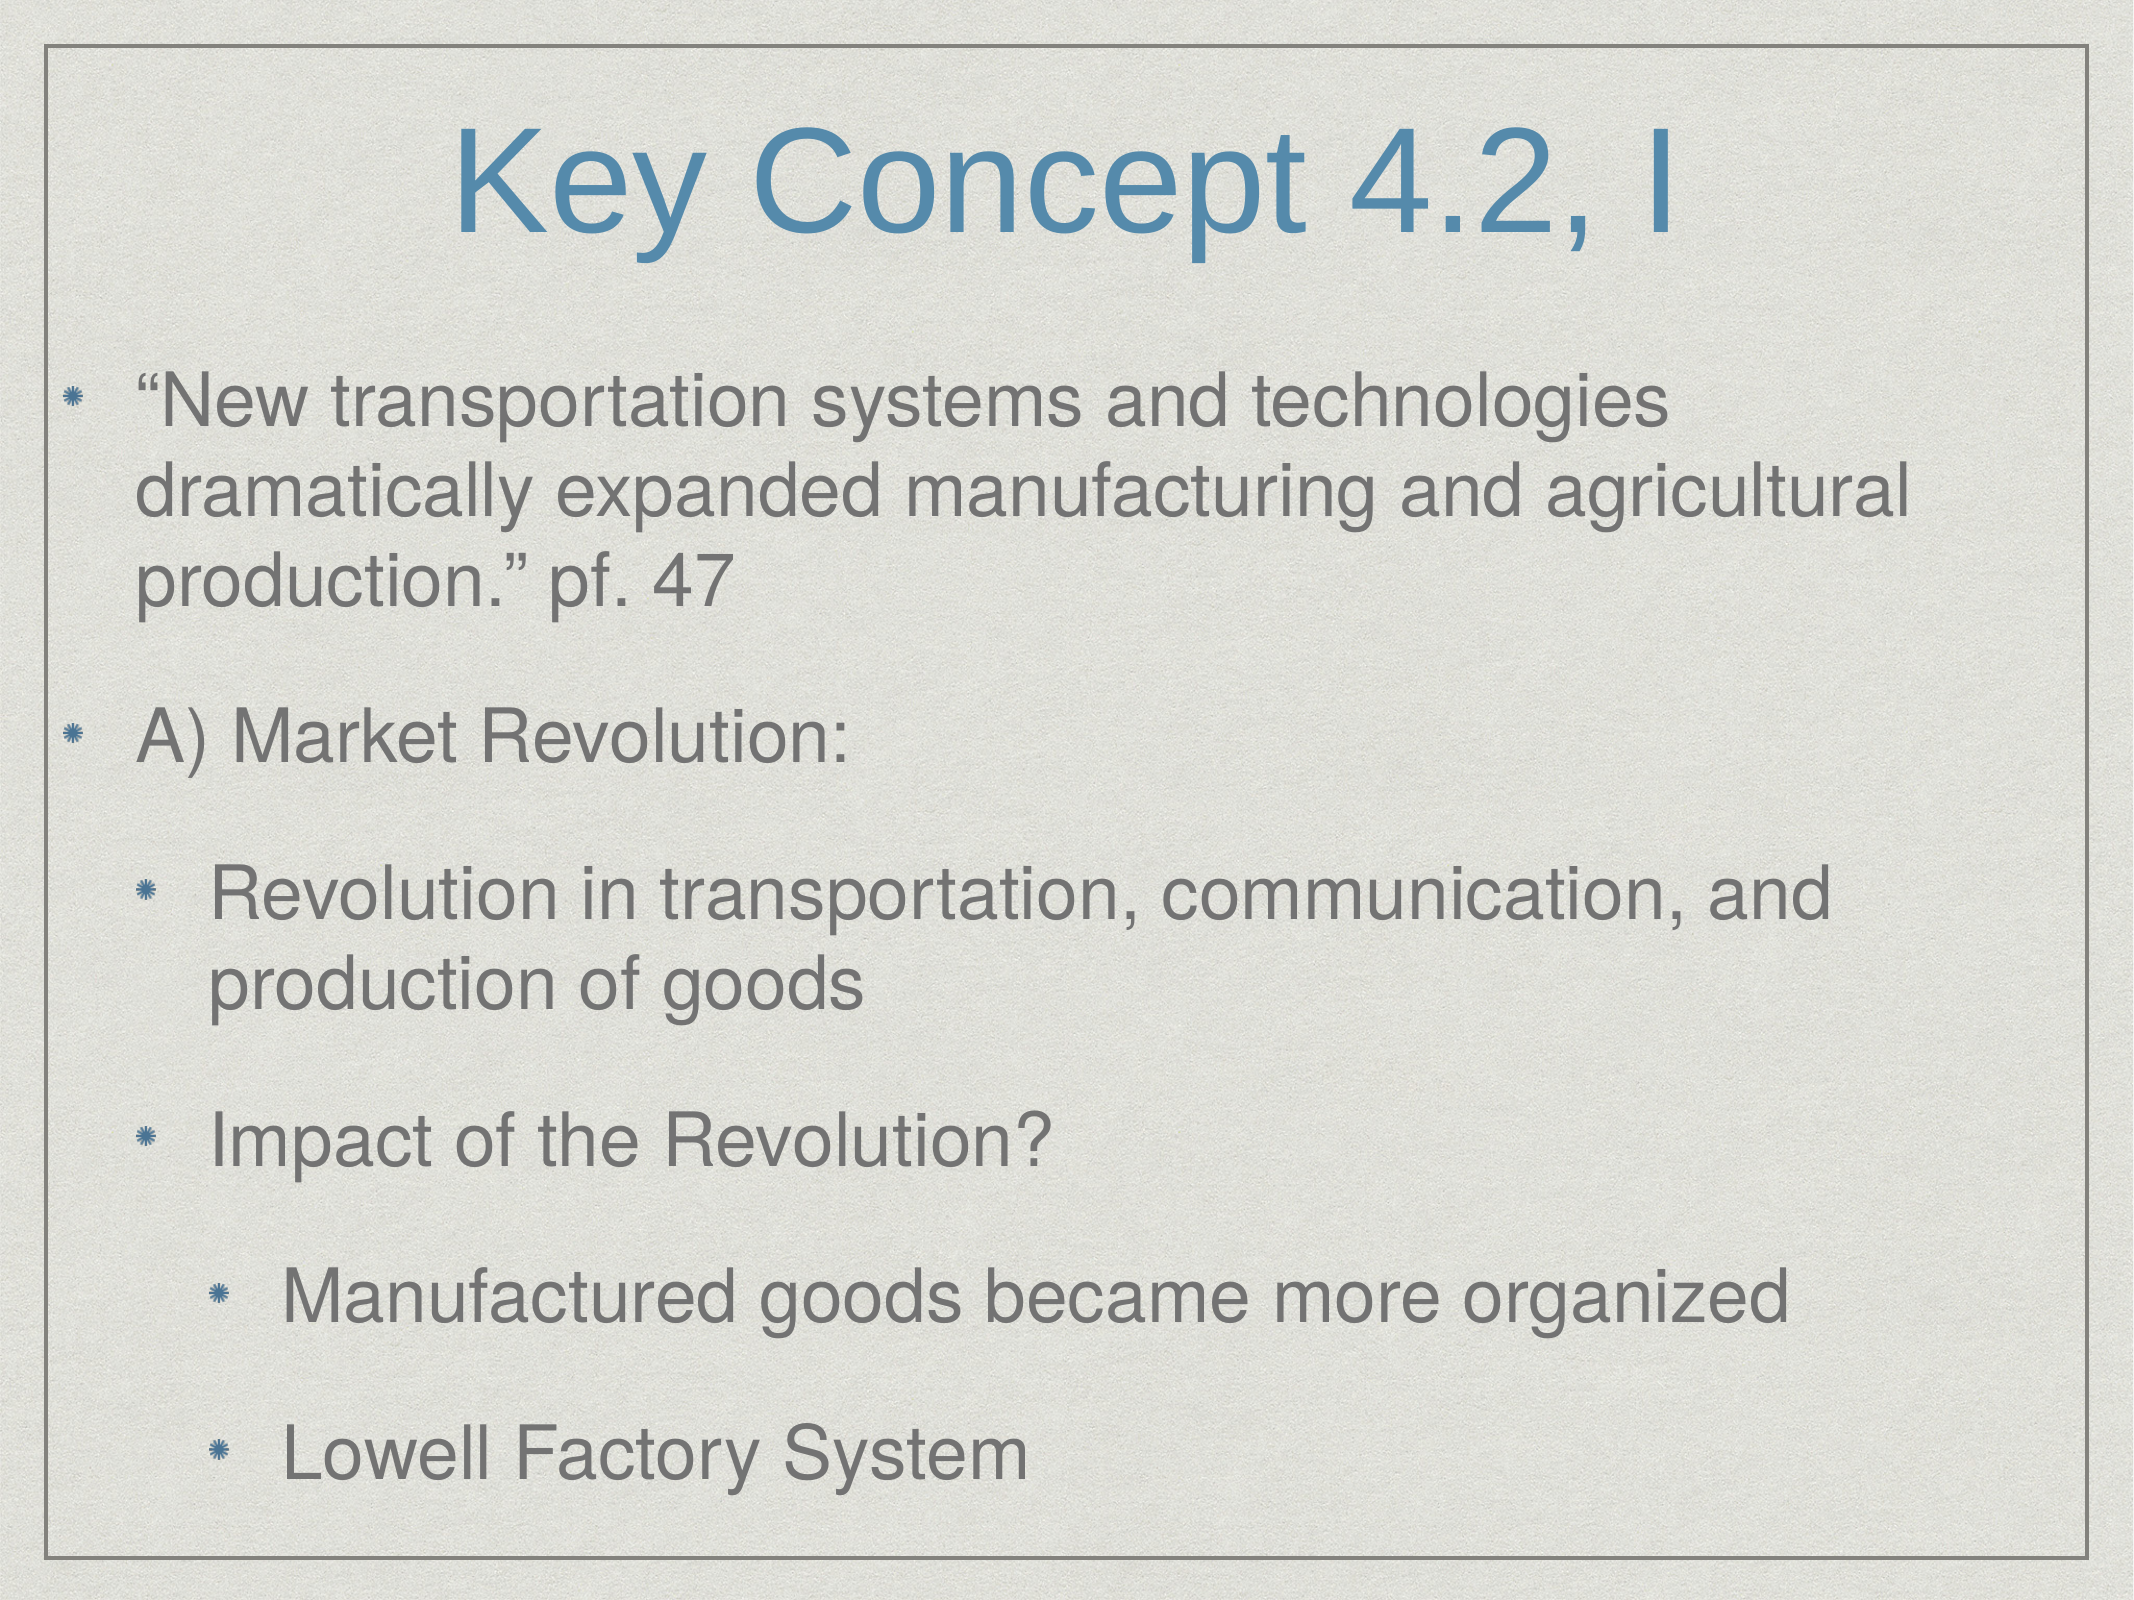

# Key Concept 4.2, I
“New transportation systems and technologies dramatically expanded manufacturing and agricultural production.” pf. 47
A) Market Revolution:
Revolution in transportation, communication, and production of goods
Impact of the Revolution?
Manufactured goods became more organized
Lowell Factory System